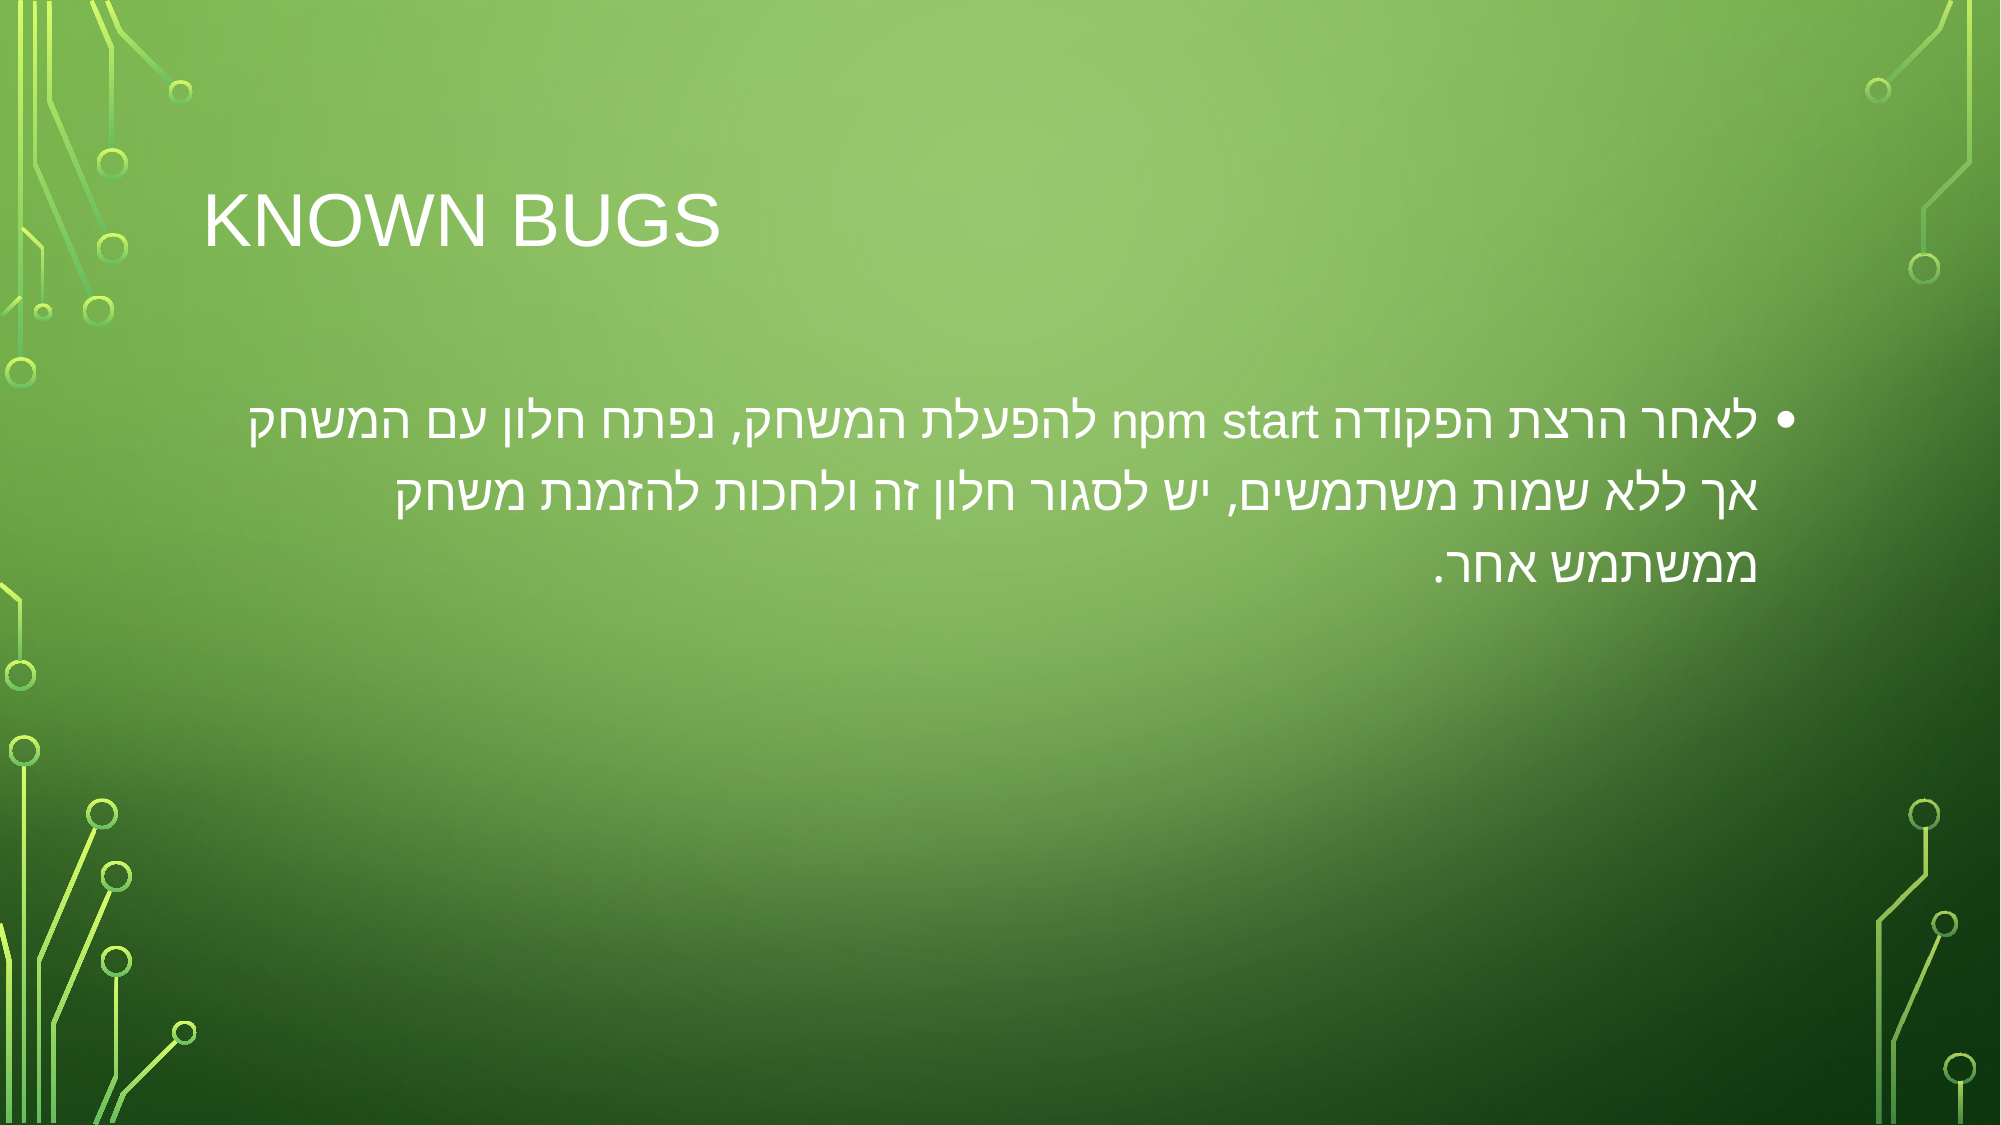

# KNOWN bugs
לאחר הרצת הפקודה npm start להפעלת המשחק, נפתח חלון עם המשחק אך ללא שמות משתמשים, יש לסגור חלון זה ולחכות להזמנת משחק ממשתמש אחר.